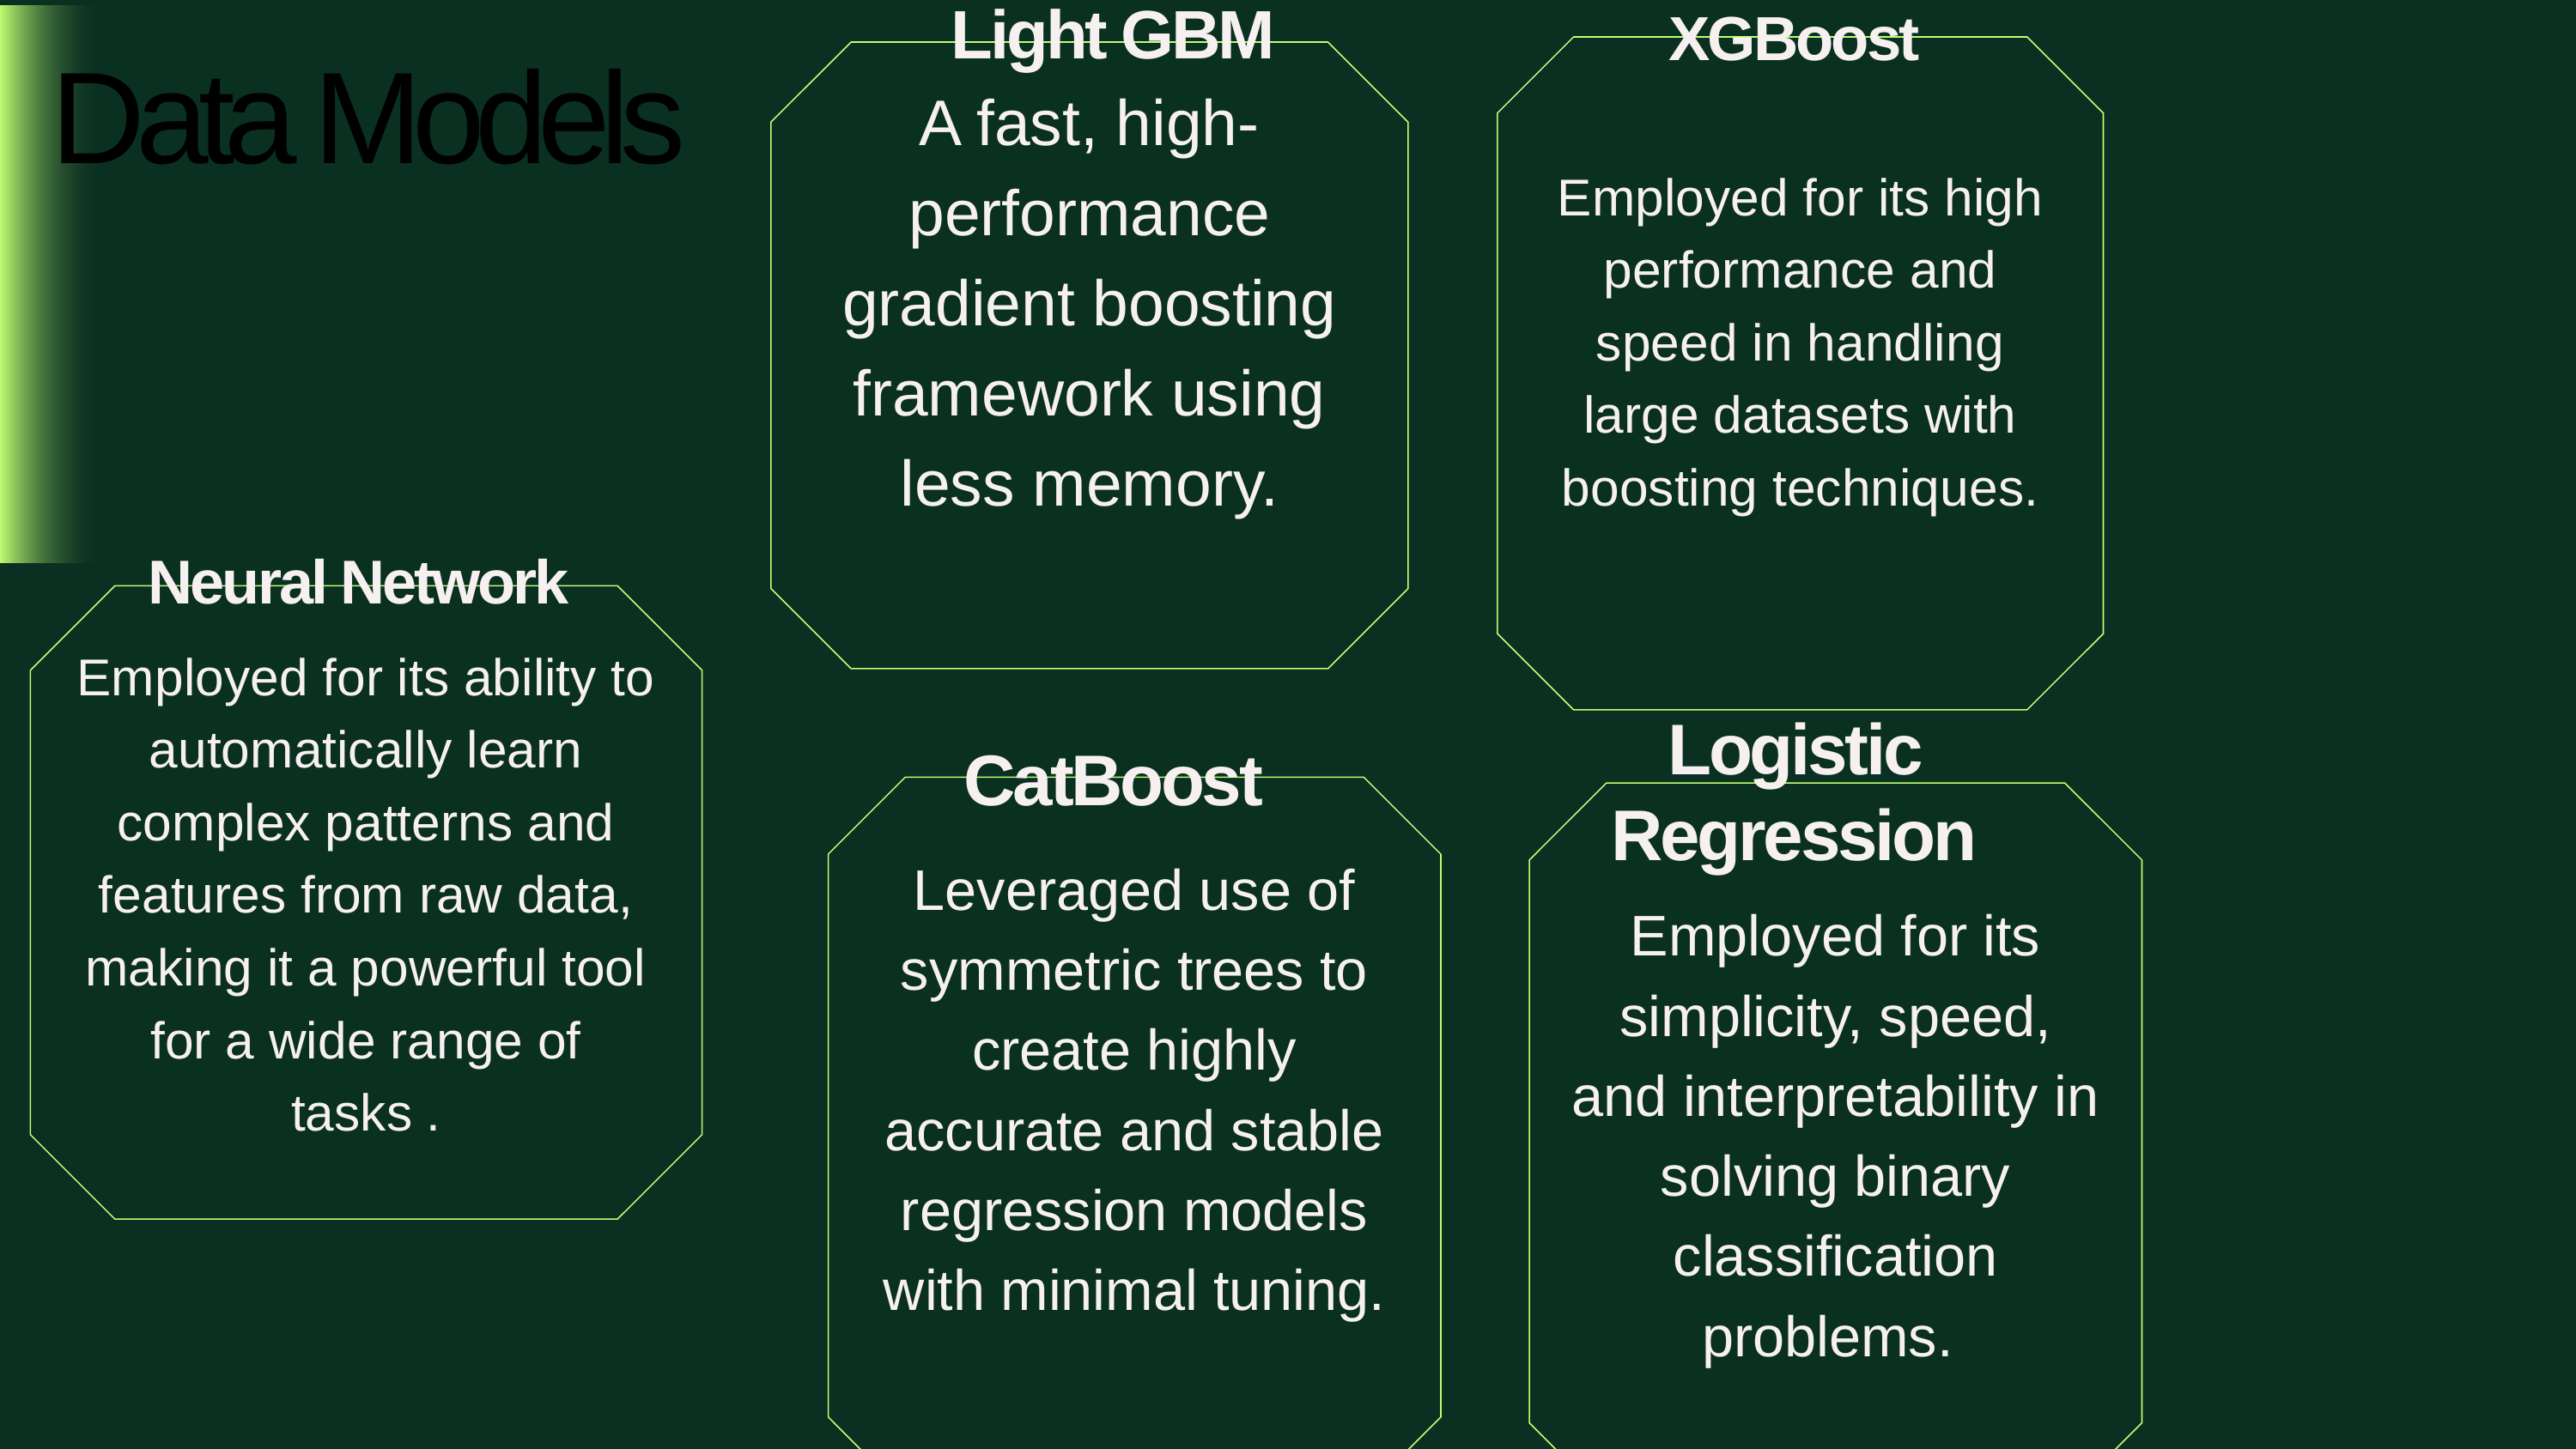

Light GBM
XGBoost

Employed for its high performance and speed in handling large datasets with boosting techniques.

A fast, high-performance gradient boosting framework using less memory.

Data Models
Neural Network

Employed for its ability to automatically learn complex patterns and features from raw data, making it a powerful tool for a wide range of tasks .
Logistic Regression
CatBoost

Leveraged use of symmetric trees to create highly accurate and stable regression models with minimal tuning.

Employed for its simplicity, speed, and interpretability in solving binary classification problems.